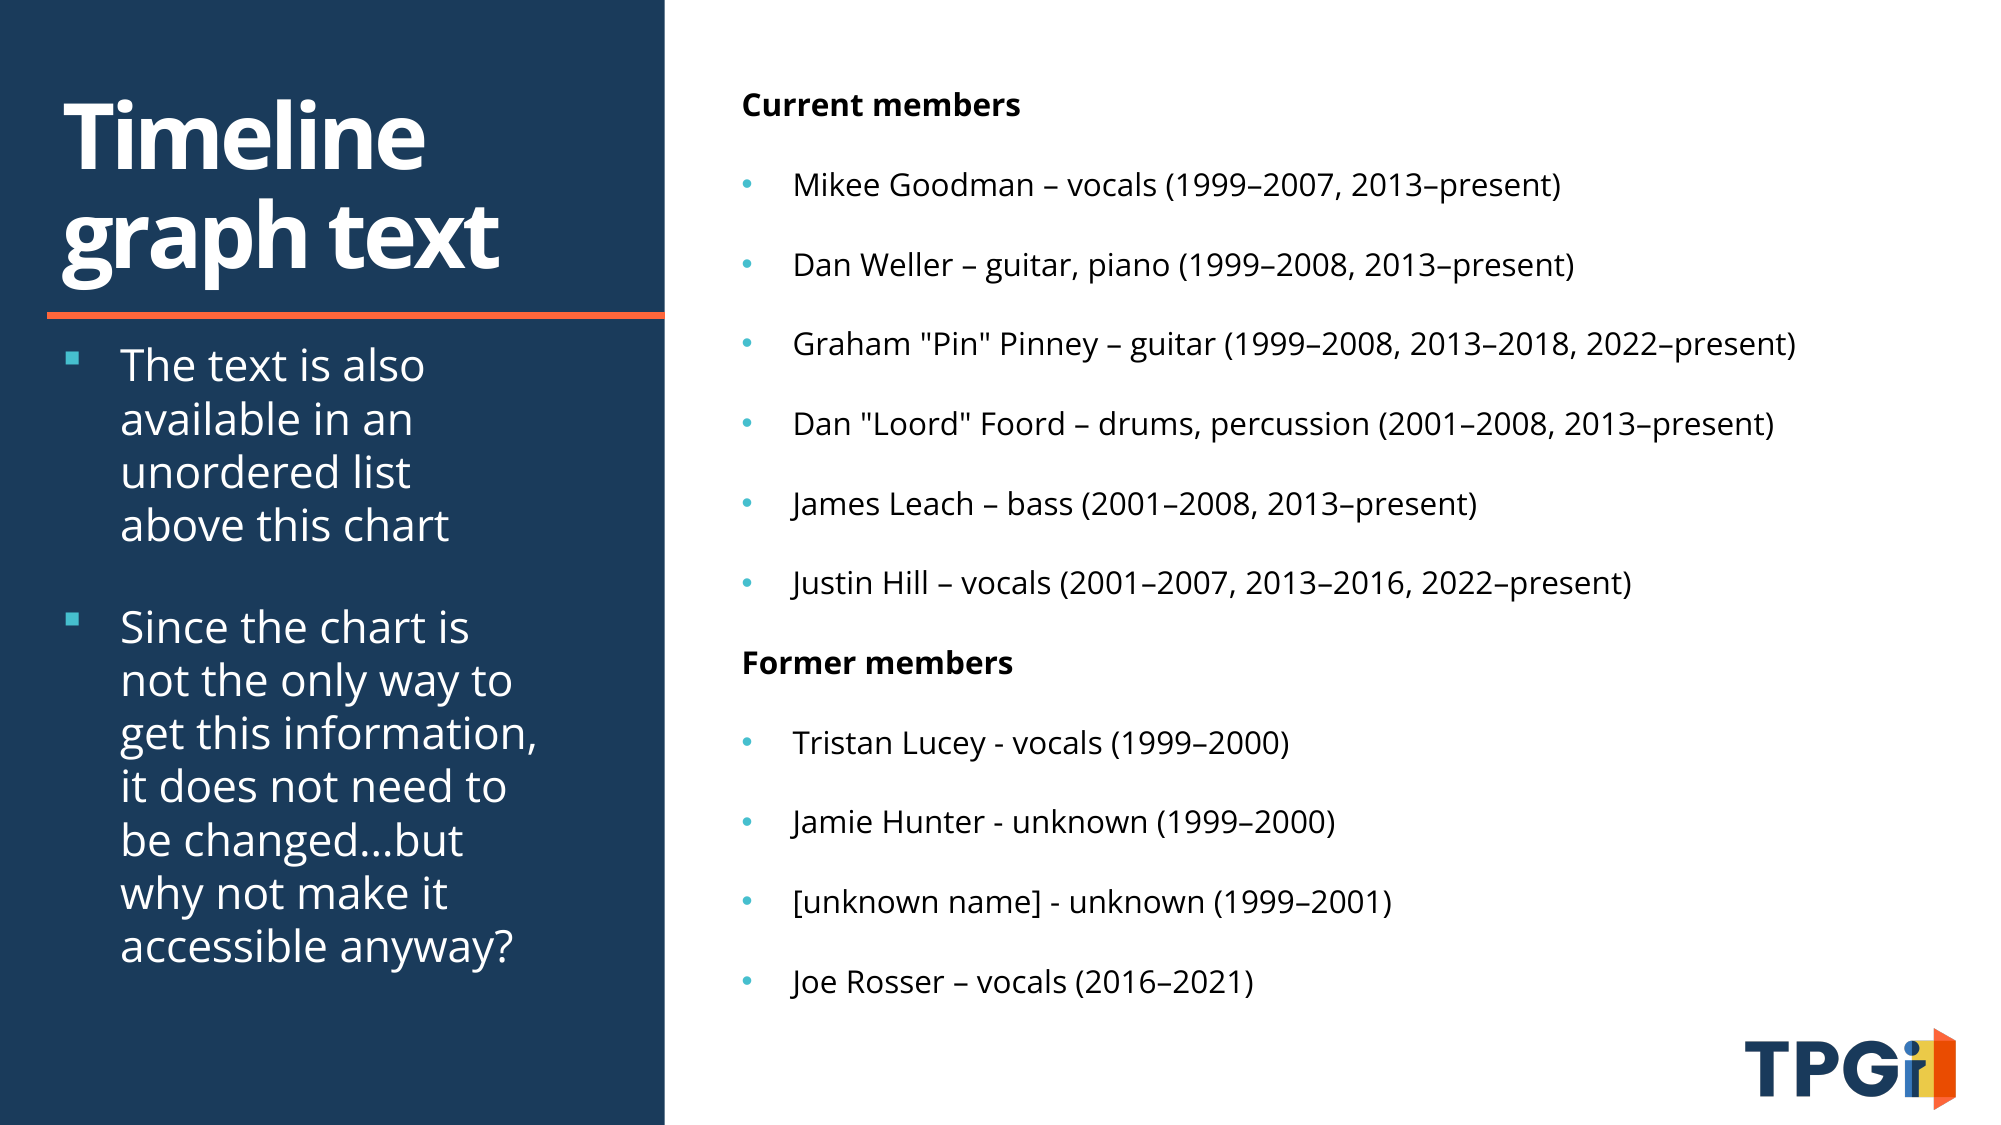

Current members
Mikee Goodman – vocals (1999–2007, 2013–present)
Dan Weller – guitar, piano (1999–2008, 2013–present)
Graham "Pin" Pinney – guitar (1999–2008, 2013–2018, 2022–present)
Dan "Loord" Foord – drums, percussion (2001–2008, 2013–present)
James Leach – bass (2001–2008, 2013–present)
Justin Hill – vocals (2001–2007, 2013–2016, 2022–present)
Former members
Tristan Lucey - vocals (1999–2000)
Jamie Hunter - unknown (1999–2000)
[unknown name] - unknown (1999–2001)
Joe Rosser – vocals (2016–2021)

# Timeline graph text
The text is also available in an unordered list above this chart
Since the chart is not the only way to get this information, it does not need to be changed…but why not make it accessible anyway?